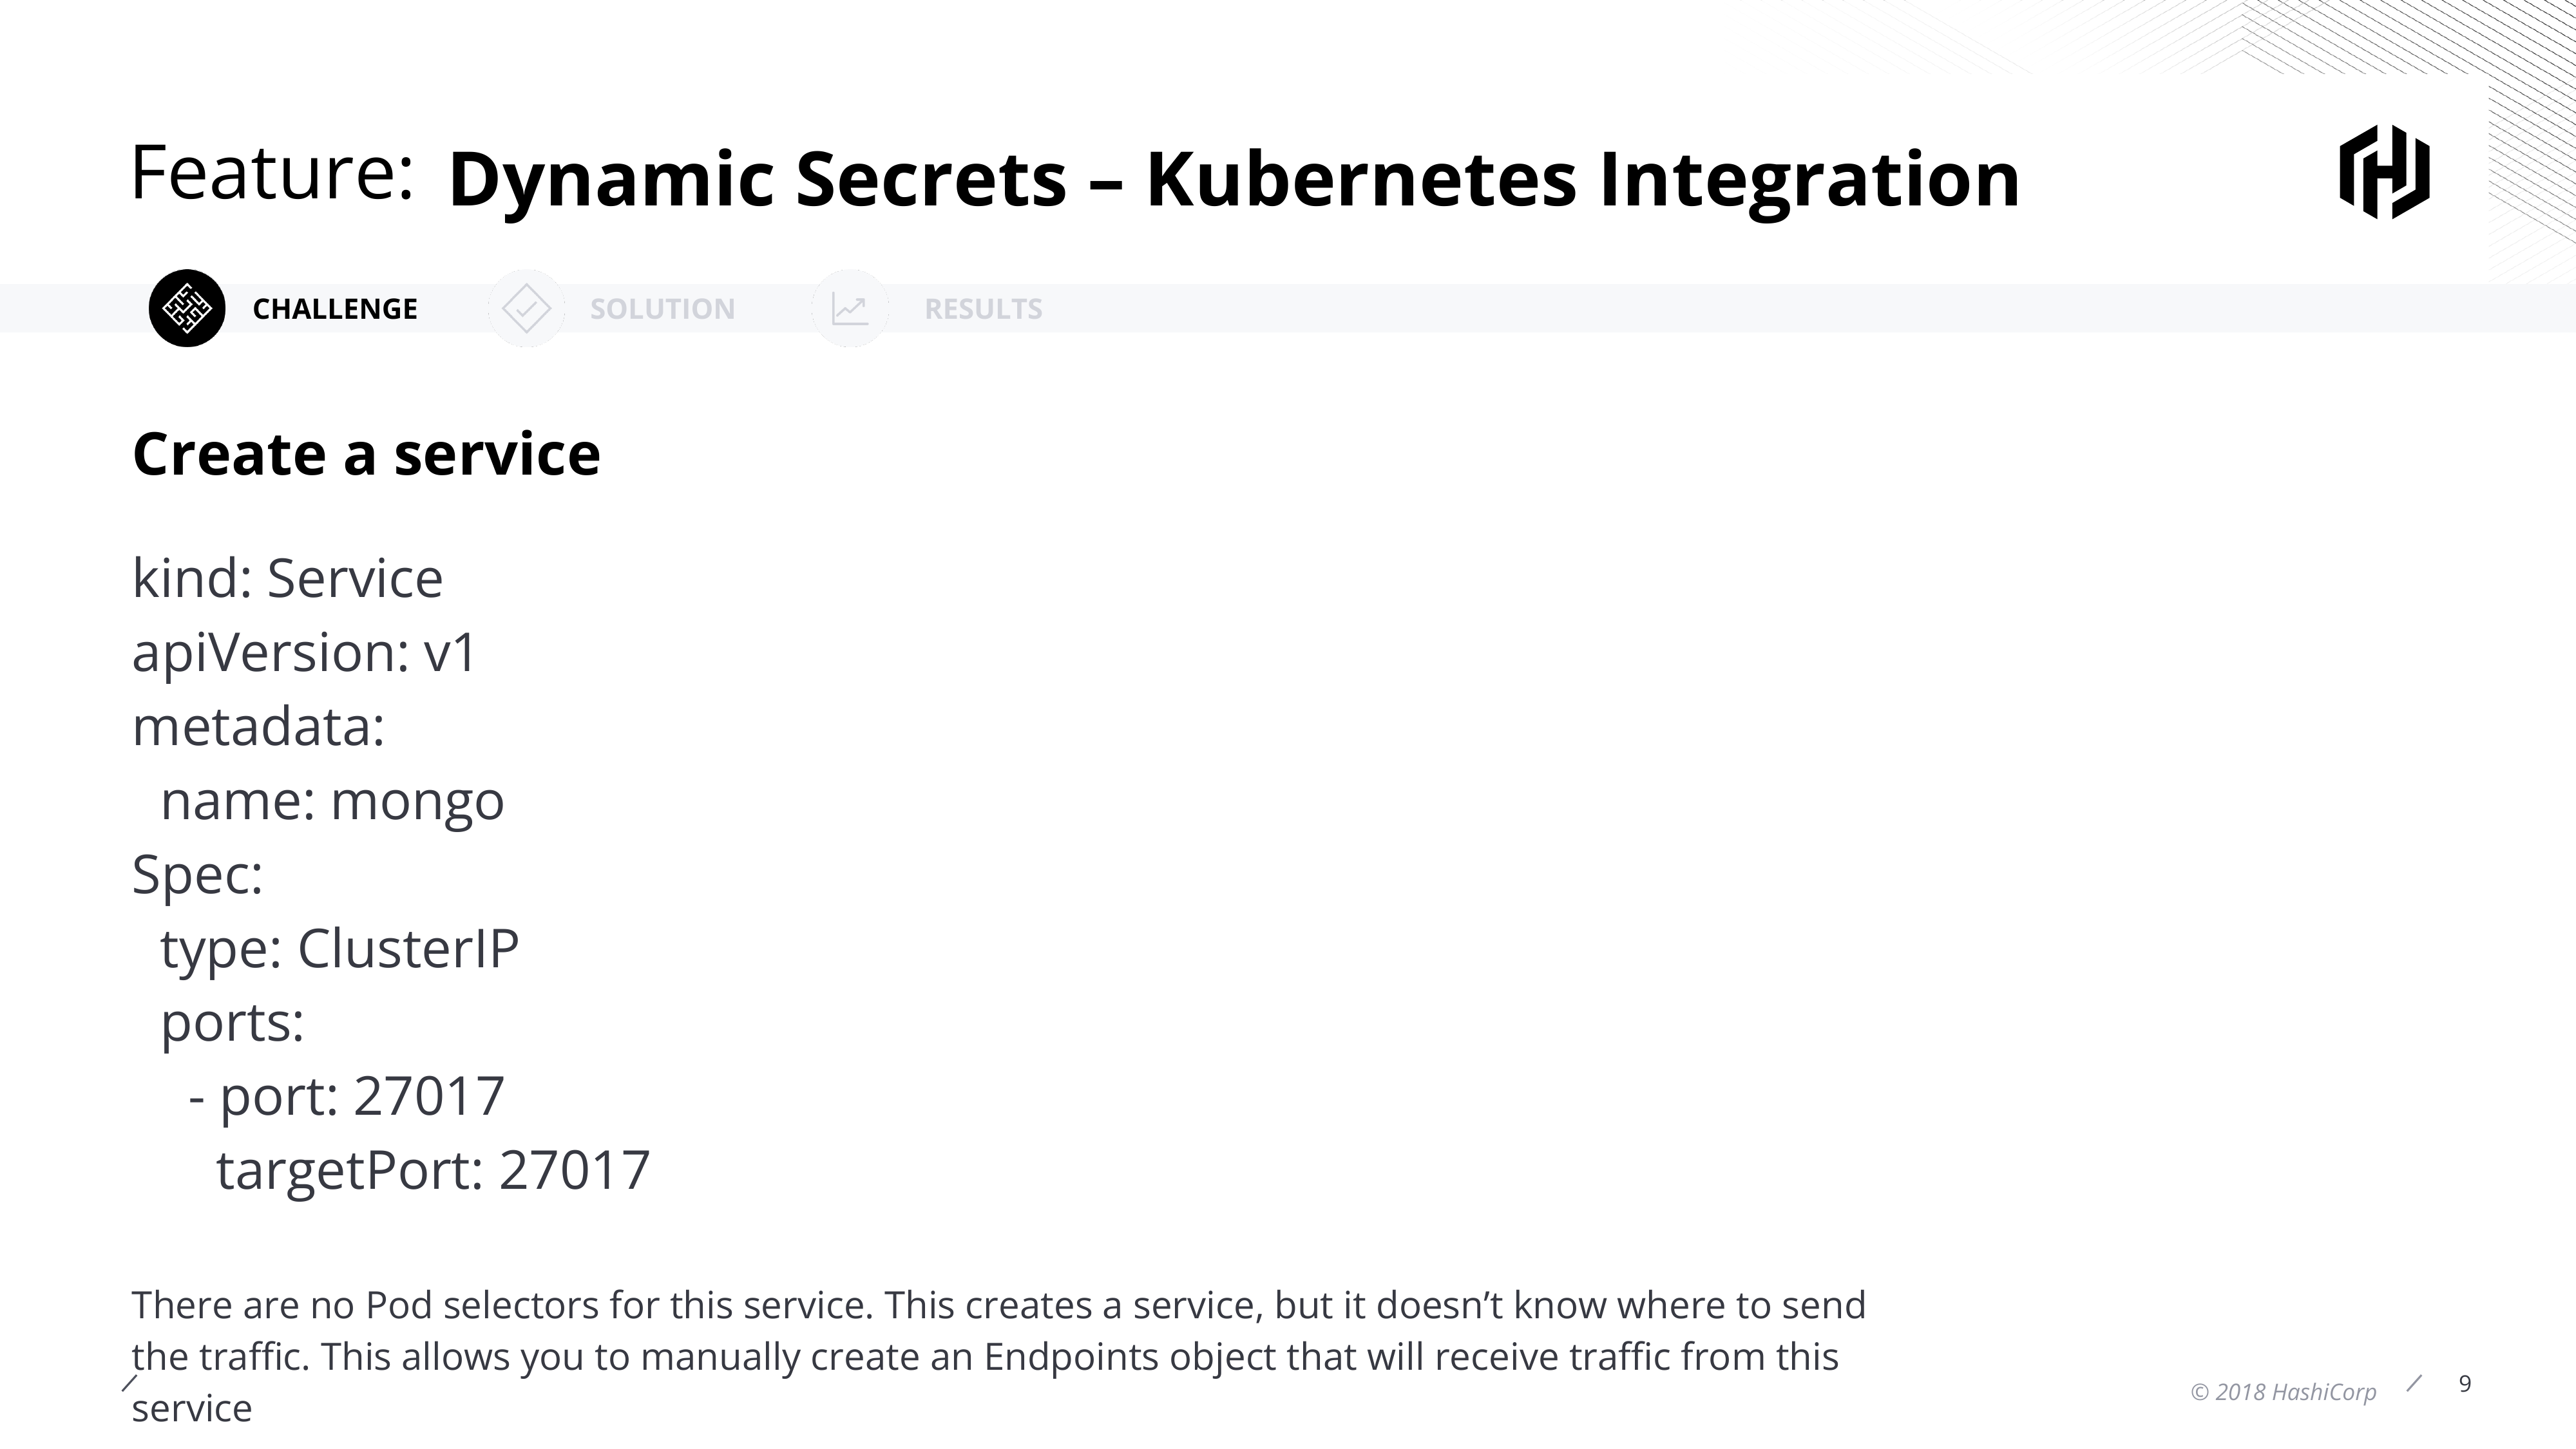

Dynamic Secrets – Kubernetes Integration
Create a service
kind: Service
apiVersion: v1
metadata:
  name: mongo
Spec:
  type: ClusterIP
  ports:
    - port: 27017
      targetPort: 27017
There are no Pod selectors for this service. This creates a service, but it doesn’t know where to send the traffic. This allows you to manually create an Endpoints object that will receive traffic from this service
9